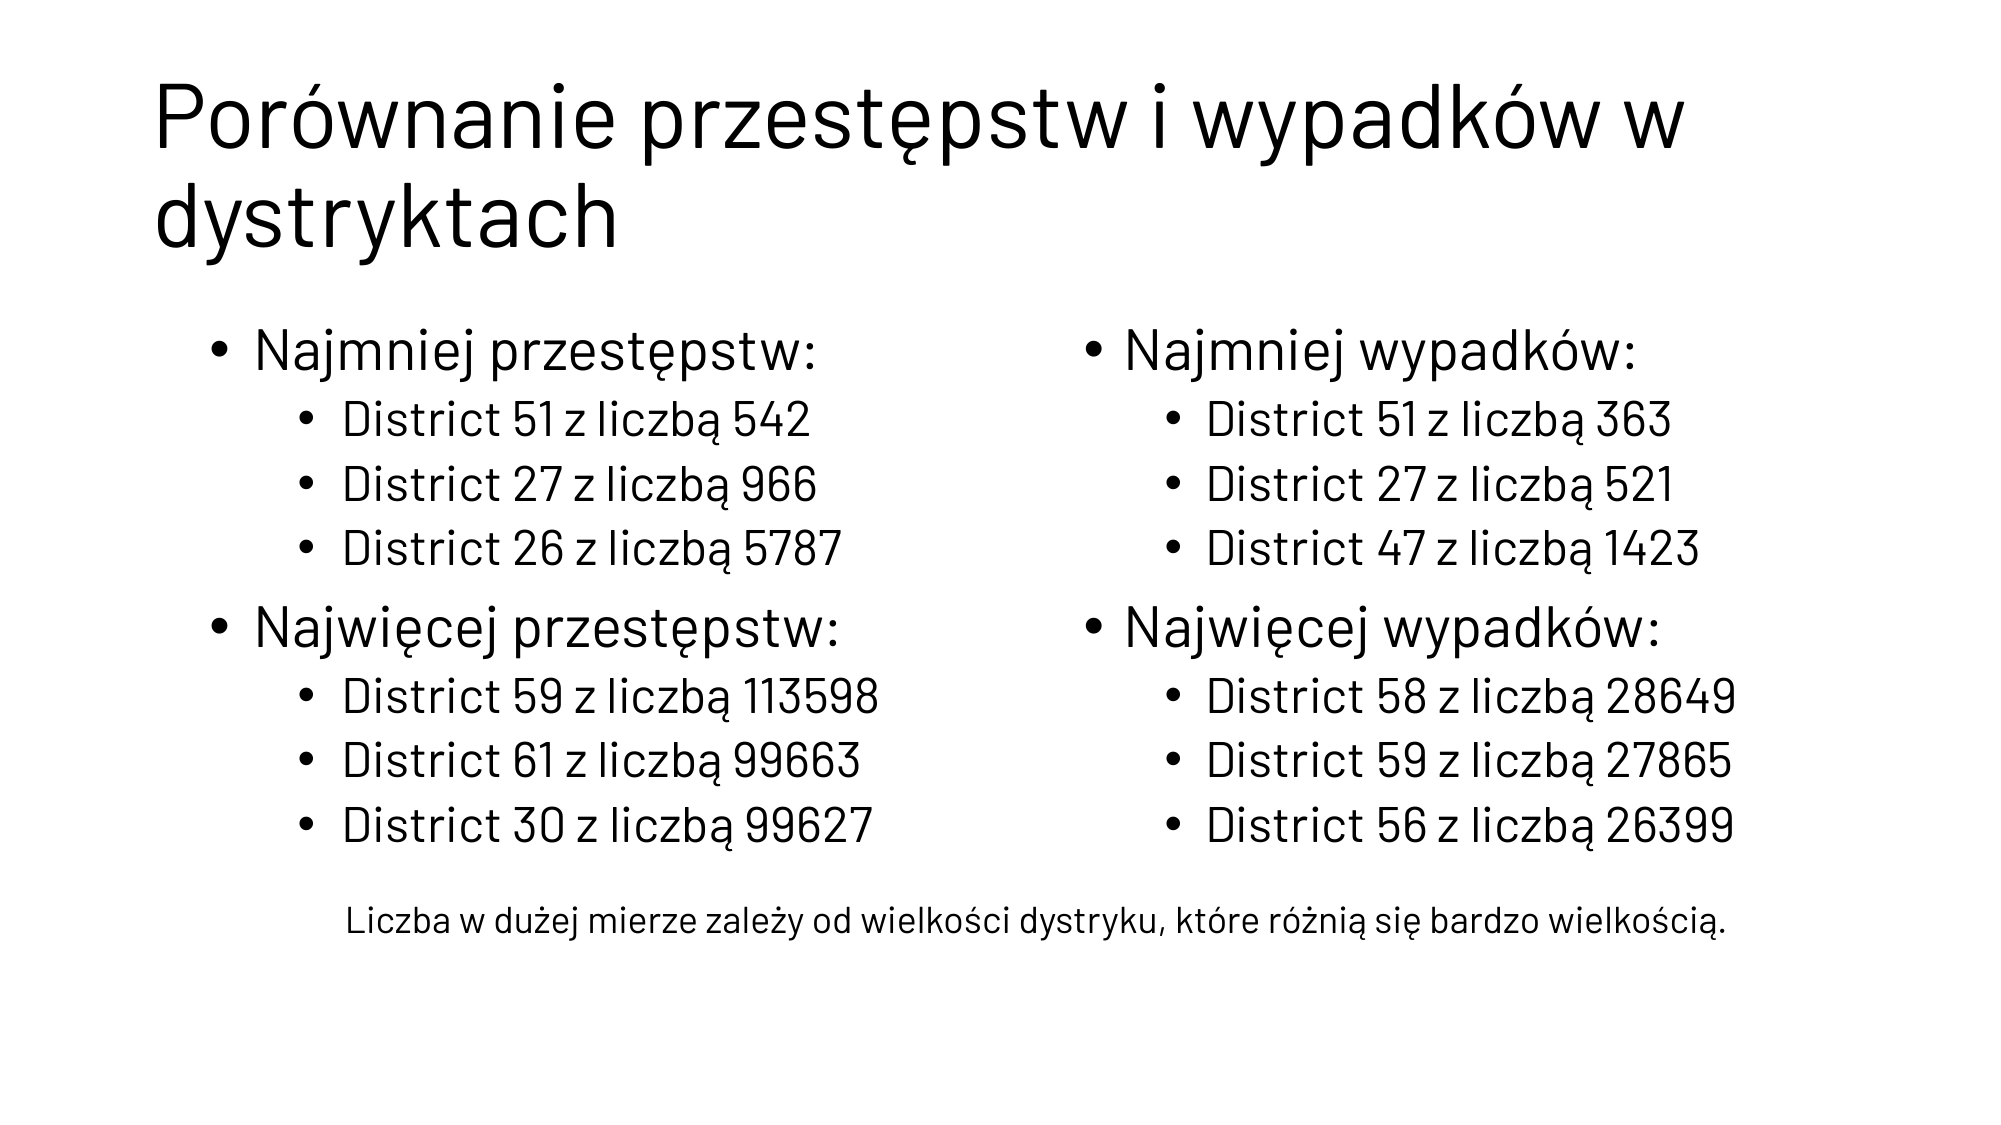

# Porównanie przestępstw i wypadków w dystryktach
Najmniej przestępstw:
District 51 z liczbą 542
District 27 z liczbą 966
District 26 z liczbą 5787
Najwięcej przestępstw:
District 59 z liczbą 113598
District 61 z liczbą 99663
District 30 z liczbą 99627
Najmniej wypadków:
District 51 z liczbą 363
District 27 z liczbą 521
District 47 z liczbą 1423
Najwięcej wypadków:
District 58 z liczbą 28649
District 59 z liczbą 27865
District 56 z liczbą 26399
Liczba w dużej mierze zależy od wielkości dystryku, które różnią się bardzo wielkością.